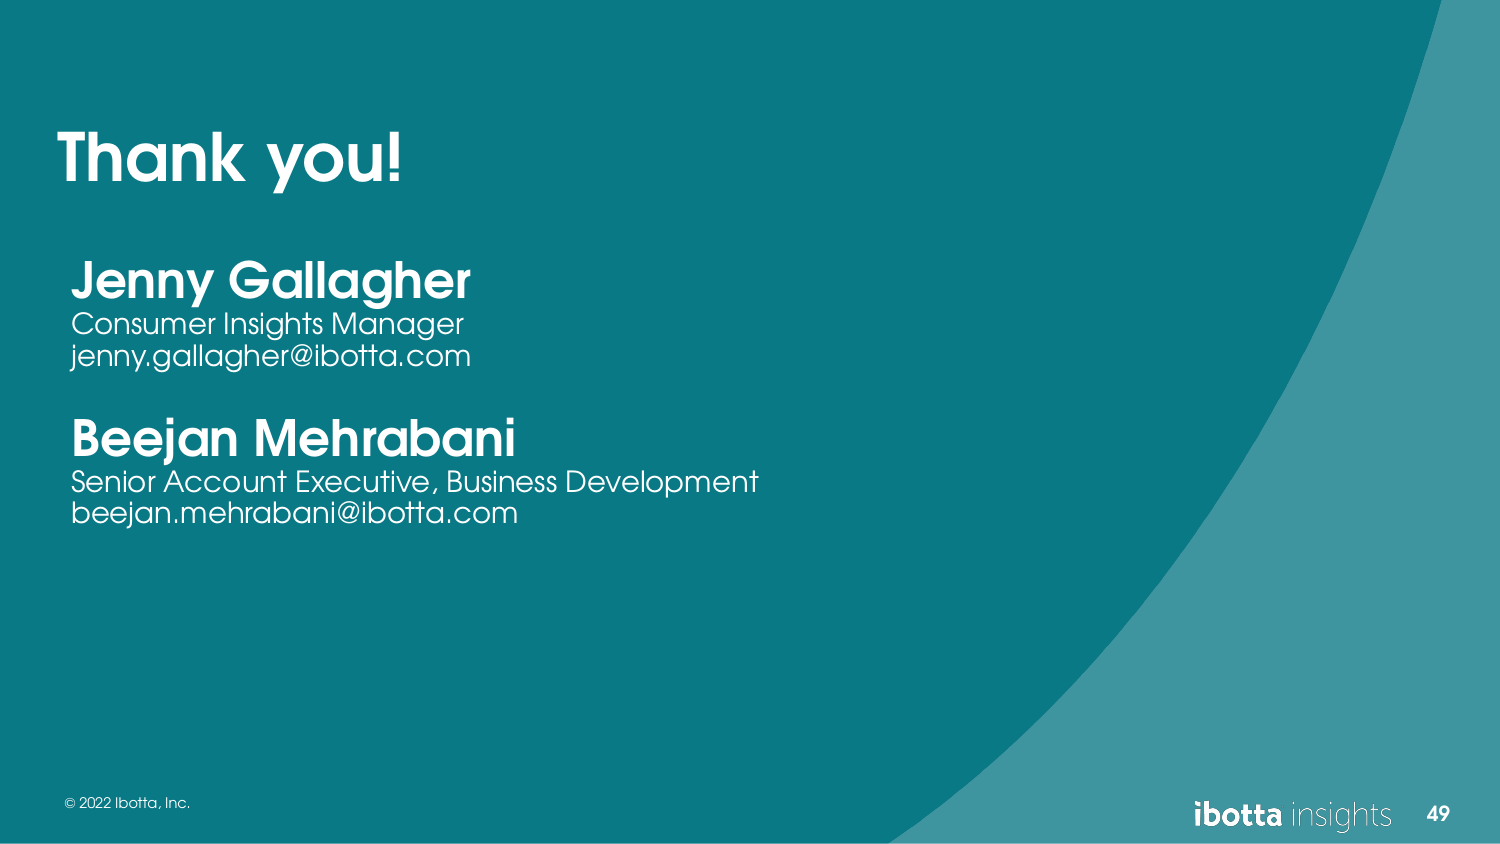

# Thank you!
Jenny Gallagher
Consumer Insights Manager
jenny.gallagher@ibotta.com

Beejan Mehrabani
Senior Account Executive, Business Development
beejan.mehrabani@ibotta.com
© 2022 Ibotta, Inc.
49